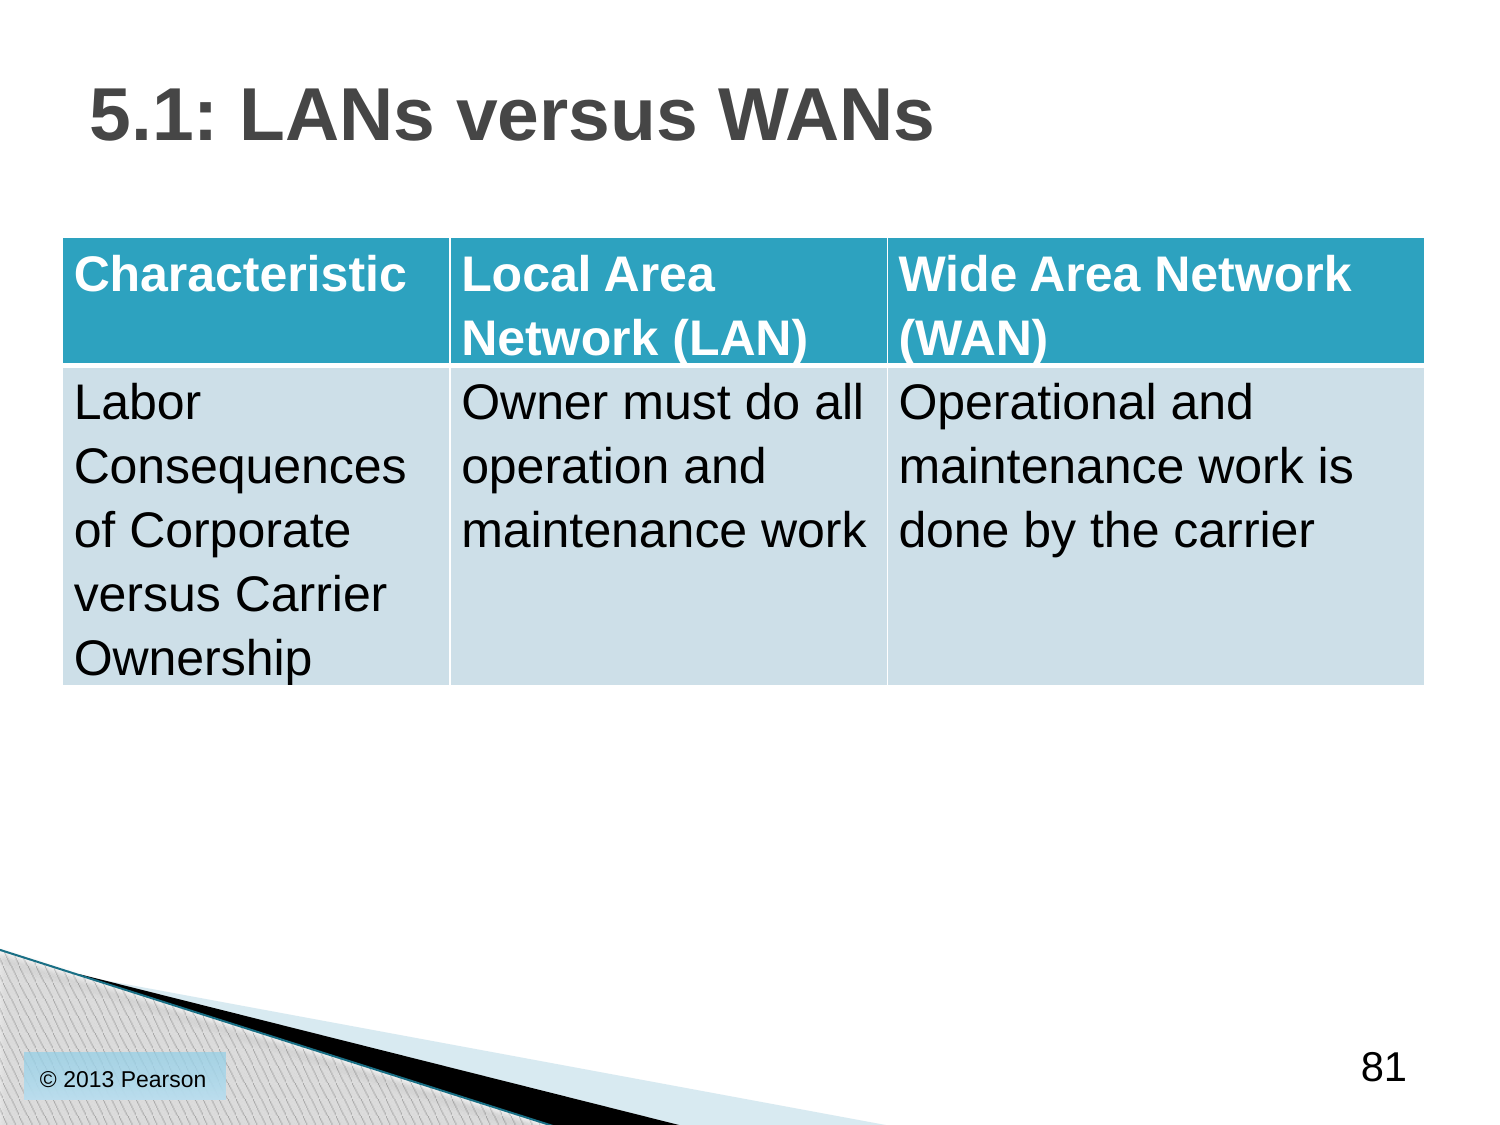

# 5.1: LANs versus WANs
| Characteristic | Local Area Network (LAN) | Wide Area Network (WAN) |
| --- | --- | --- |
| Labor Consequences of Corporate versus Carrier Ownership | Owner must do all operation and maintenance work | Operational and maintenance work is done by the carrier |
© 2013 Pearson
81